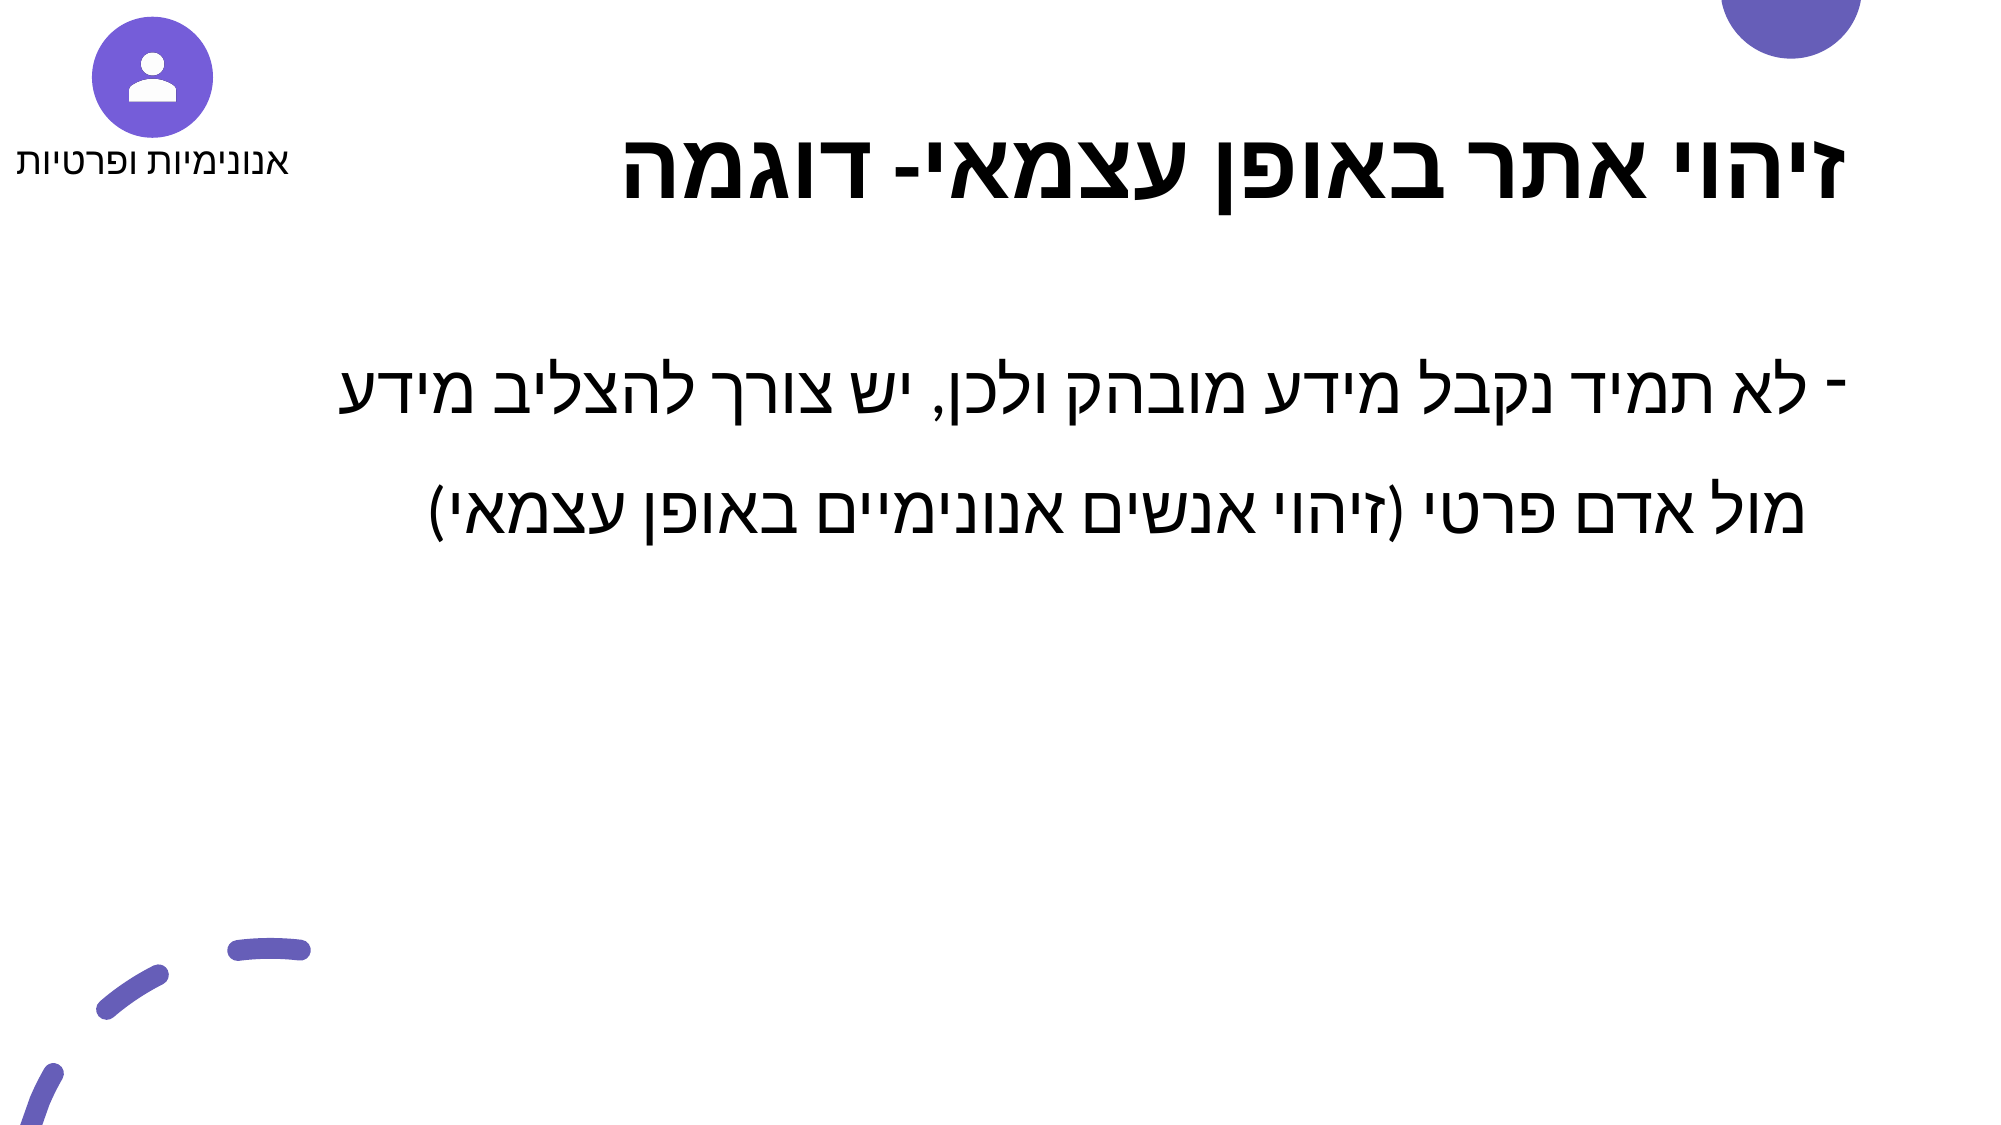

אנונימיות ופרטיות
# זיהוי אתר באופן עצמאי- דוגמה
לא תמיד נקבל מידע מובהק ולכן, יש צורך להצליב מידע מול אדם פרטי (זיהוי אנשים אנונימיים באופן עצמאי)